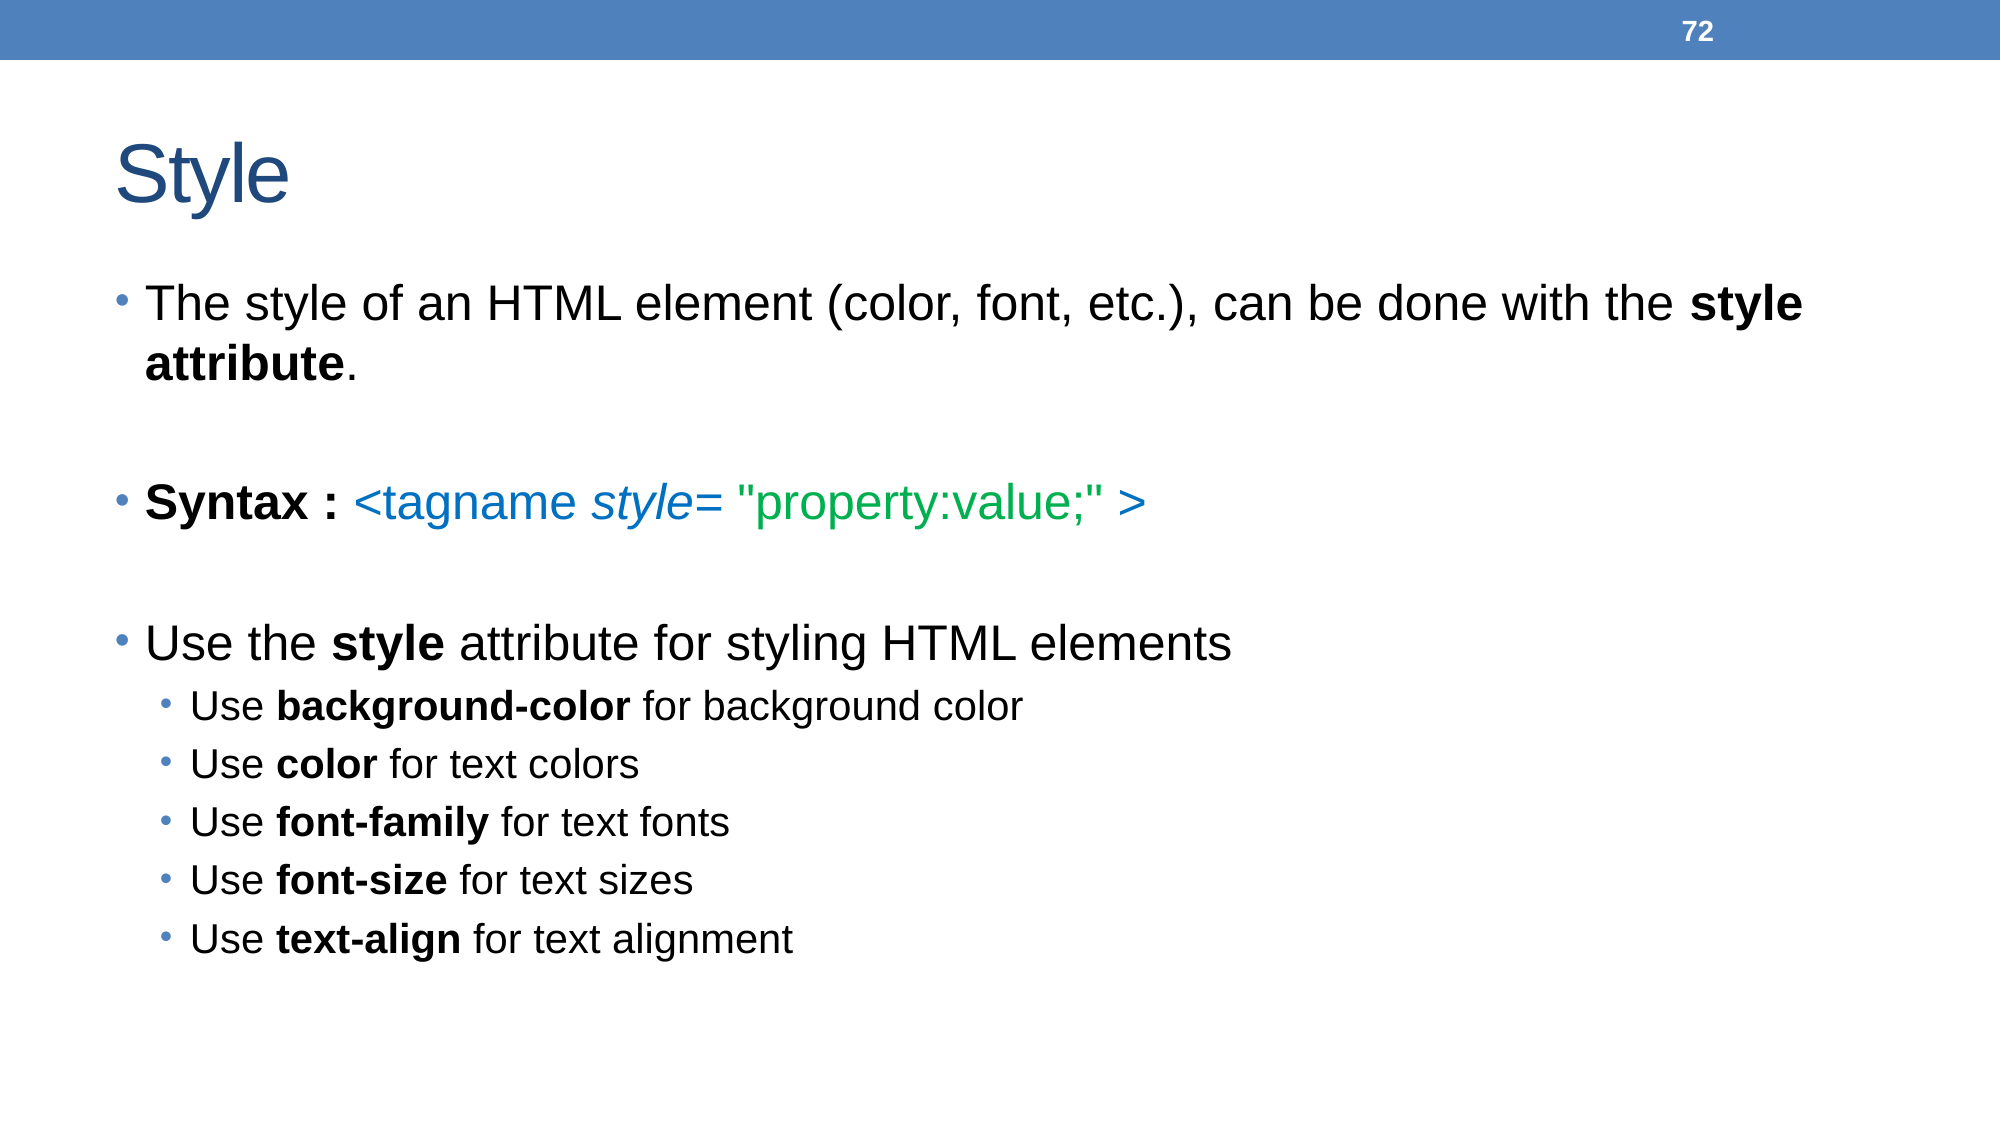

72
# Style
The style of an HTML element (color, font, etc.), can be done with the style attribute.

Syntax : <tagname style= "property:value;" >

Use the style attribute for styling HTML elements
Use background-color for background color
Use color for text colors
Use font-family for text fonts
Use font-size for text sizes
Use text-align for text alignment